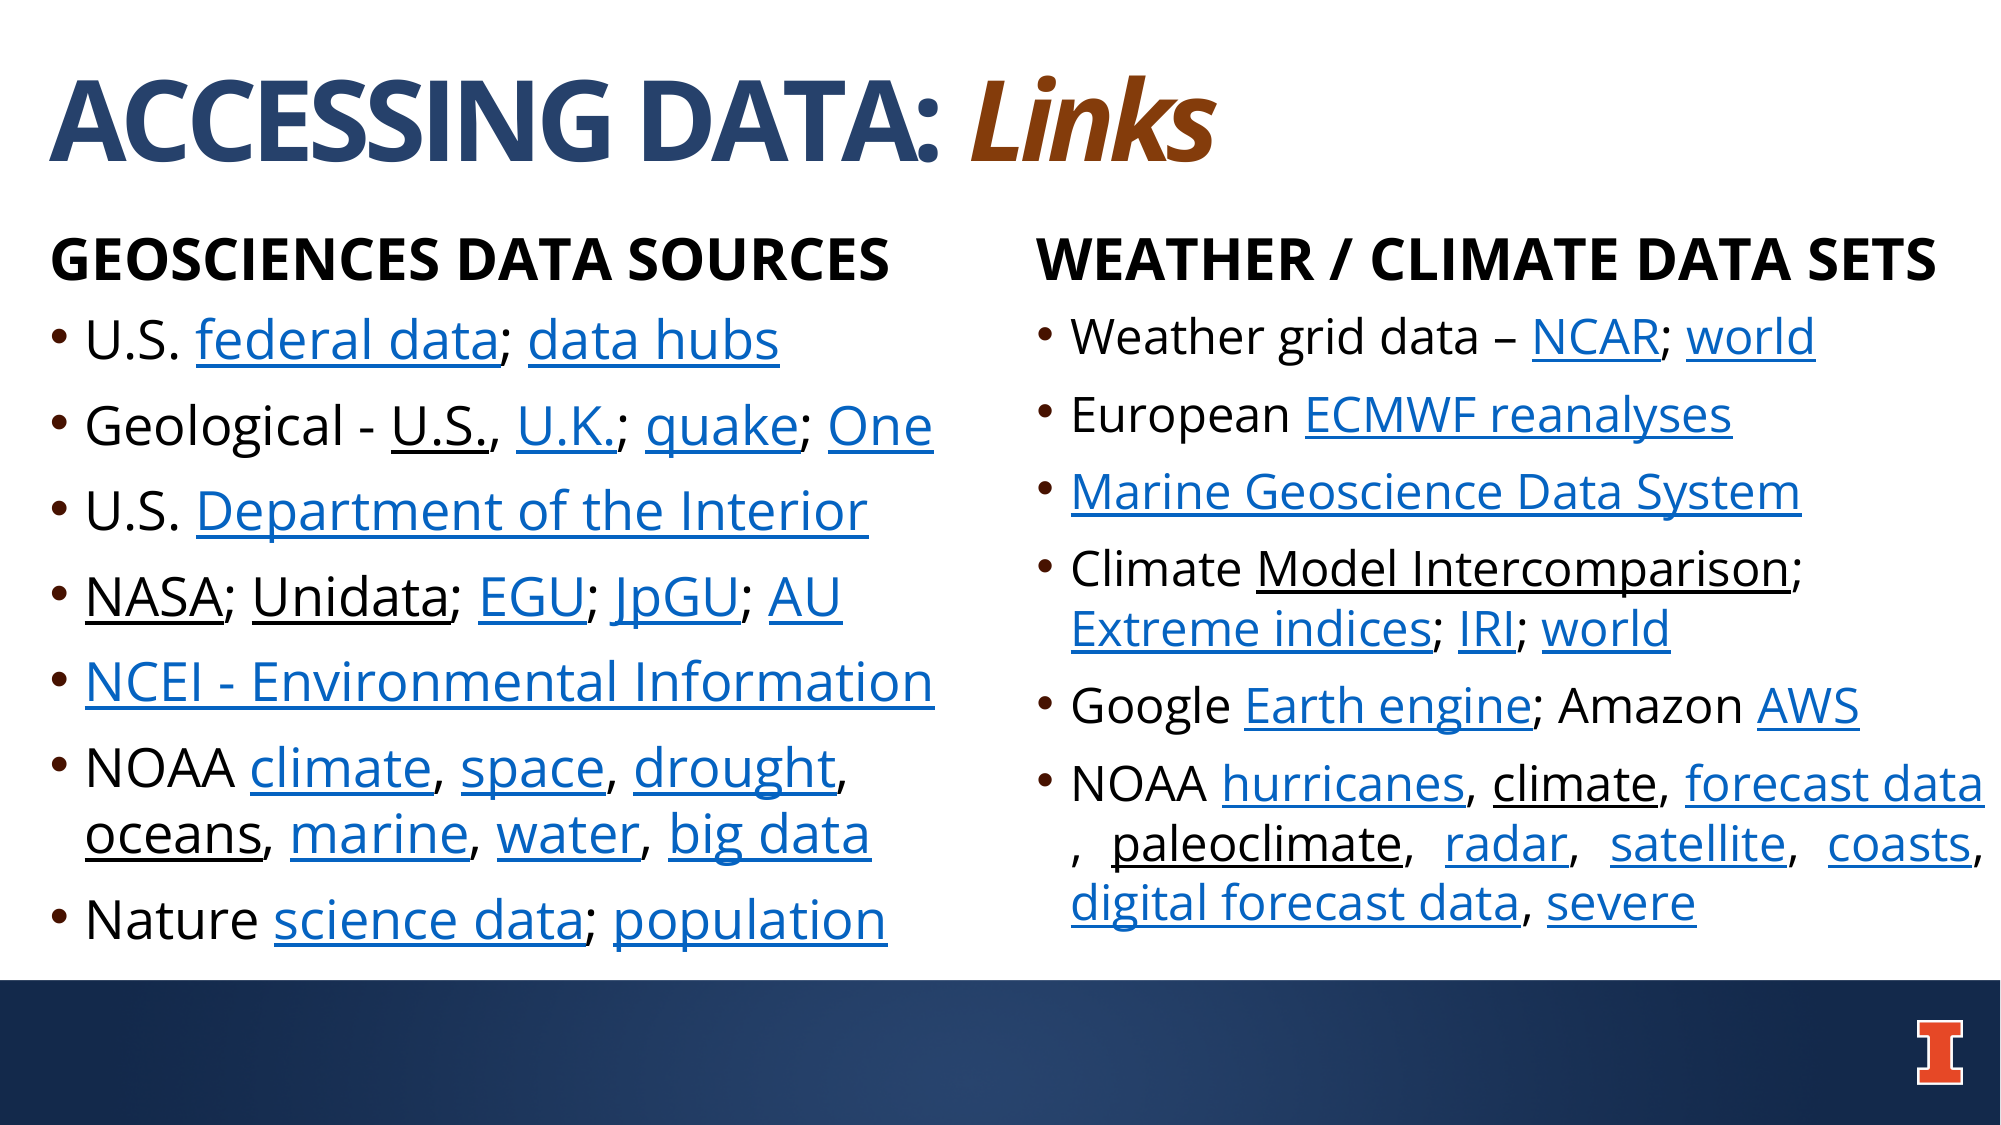

# Accessing data: Links
Geosciences data sources
weather / climate data sets
U.S. federal data; data hubs
Geological - U.S., U.K.; quake; One
U.S. Department of the Interior
NASA; Unidata; EGU; JpGU; AU
NCEI - Environmental Information
NOAA climate, space, drought, oceans, marine, water, big data
Nature science data; population

Weather grid data – NCAR; world
European ECMWF reanalyses
Marine Geoscience Data System
Climate Model Intercomparison; Extreme indices; IRI; world
Google Earth engine; Amazon AWS
NOAA hurricanes, climate, forecast data, paleoclimate, radar, satellite, coasts, digital forecast data, severe